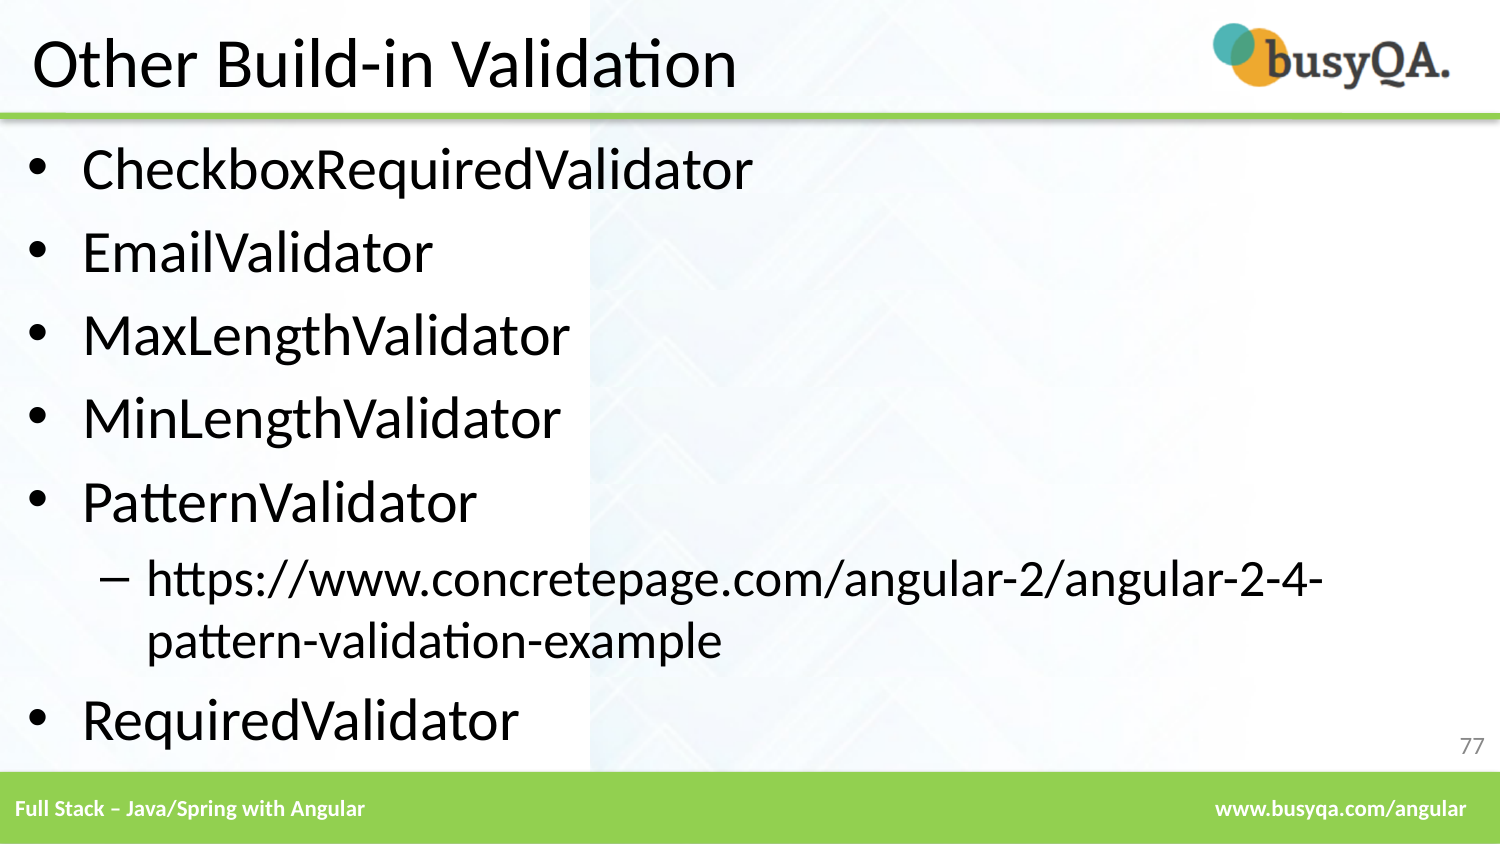

# Other Build-in Validation
CheckboxRequiredValidator
EmailValidator
MaxLengthValidator
MinLengthValidator
PatternValidator
https://www.concretepage.com/angular-2/angular-2-4-pattern-validation-example
RequiredValidator